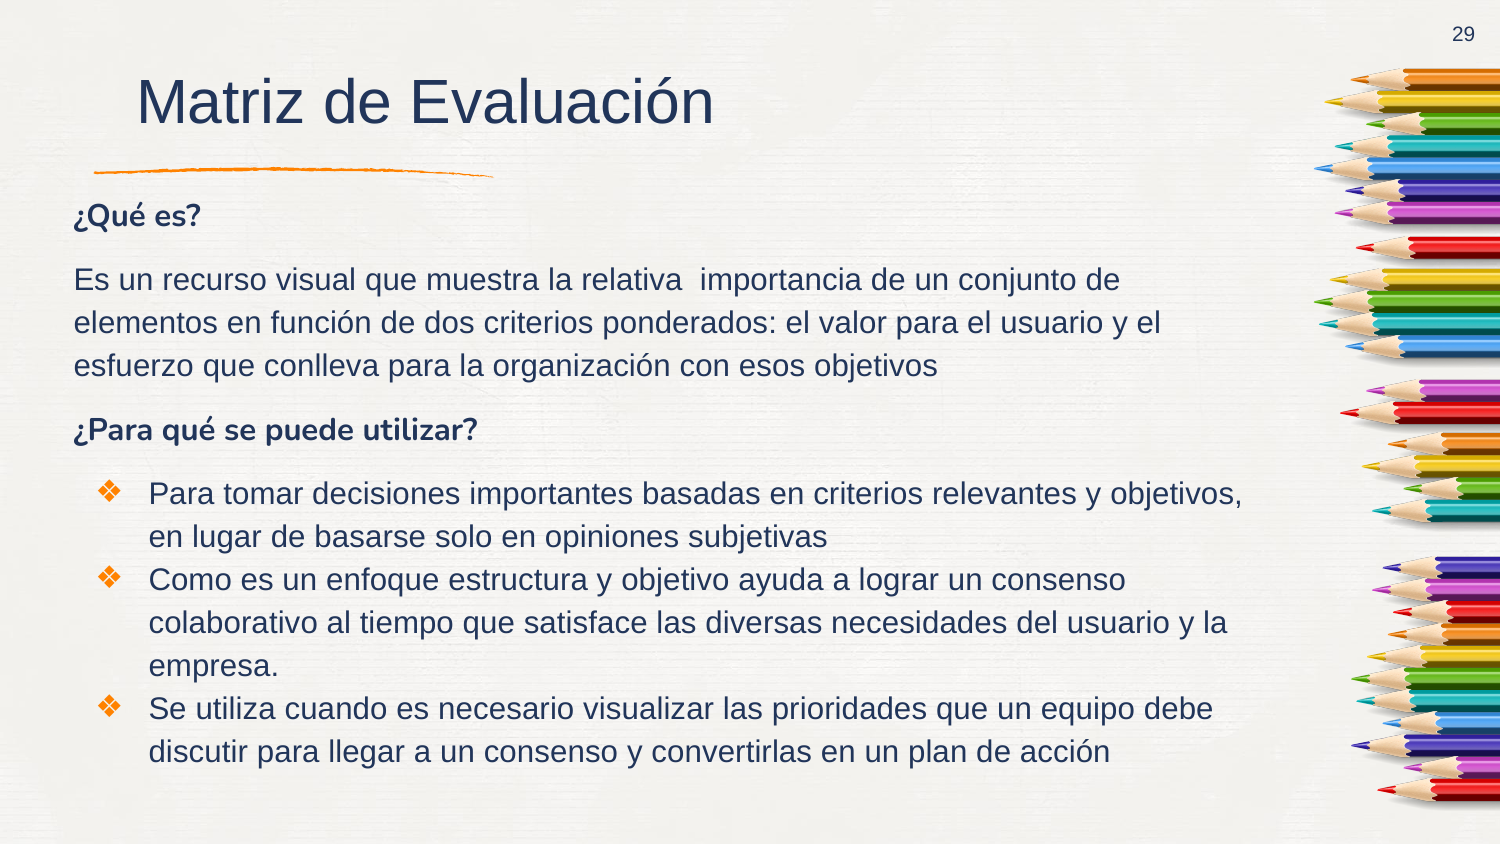

29
# Matriz de Evaluación
¿Qué es?
Es un recurso visual que muestra la relativa  importancia de un conjunto de elementos en función de dos criterios ponderados: el valor para el usuario y el esfuerzo que conlleva para la organización con esos objetivos
¿Para qué se puede utilizar?
Para tomar decisiones importantes basadas en criterios relevantes y objetivos, en lugar de basarse solo en opiniones subjetivas
Como es un enfoque estructura y objetivo ayuda a lograr un consenso colaborativo al tiempo que satisface las diversas necesidades del usuario y la empresa.
Se utiliza cuando es necesario visualizar las prioridades que un equipo debe discutir para llegar a un consenso y convertirlas en un plan de acción